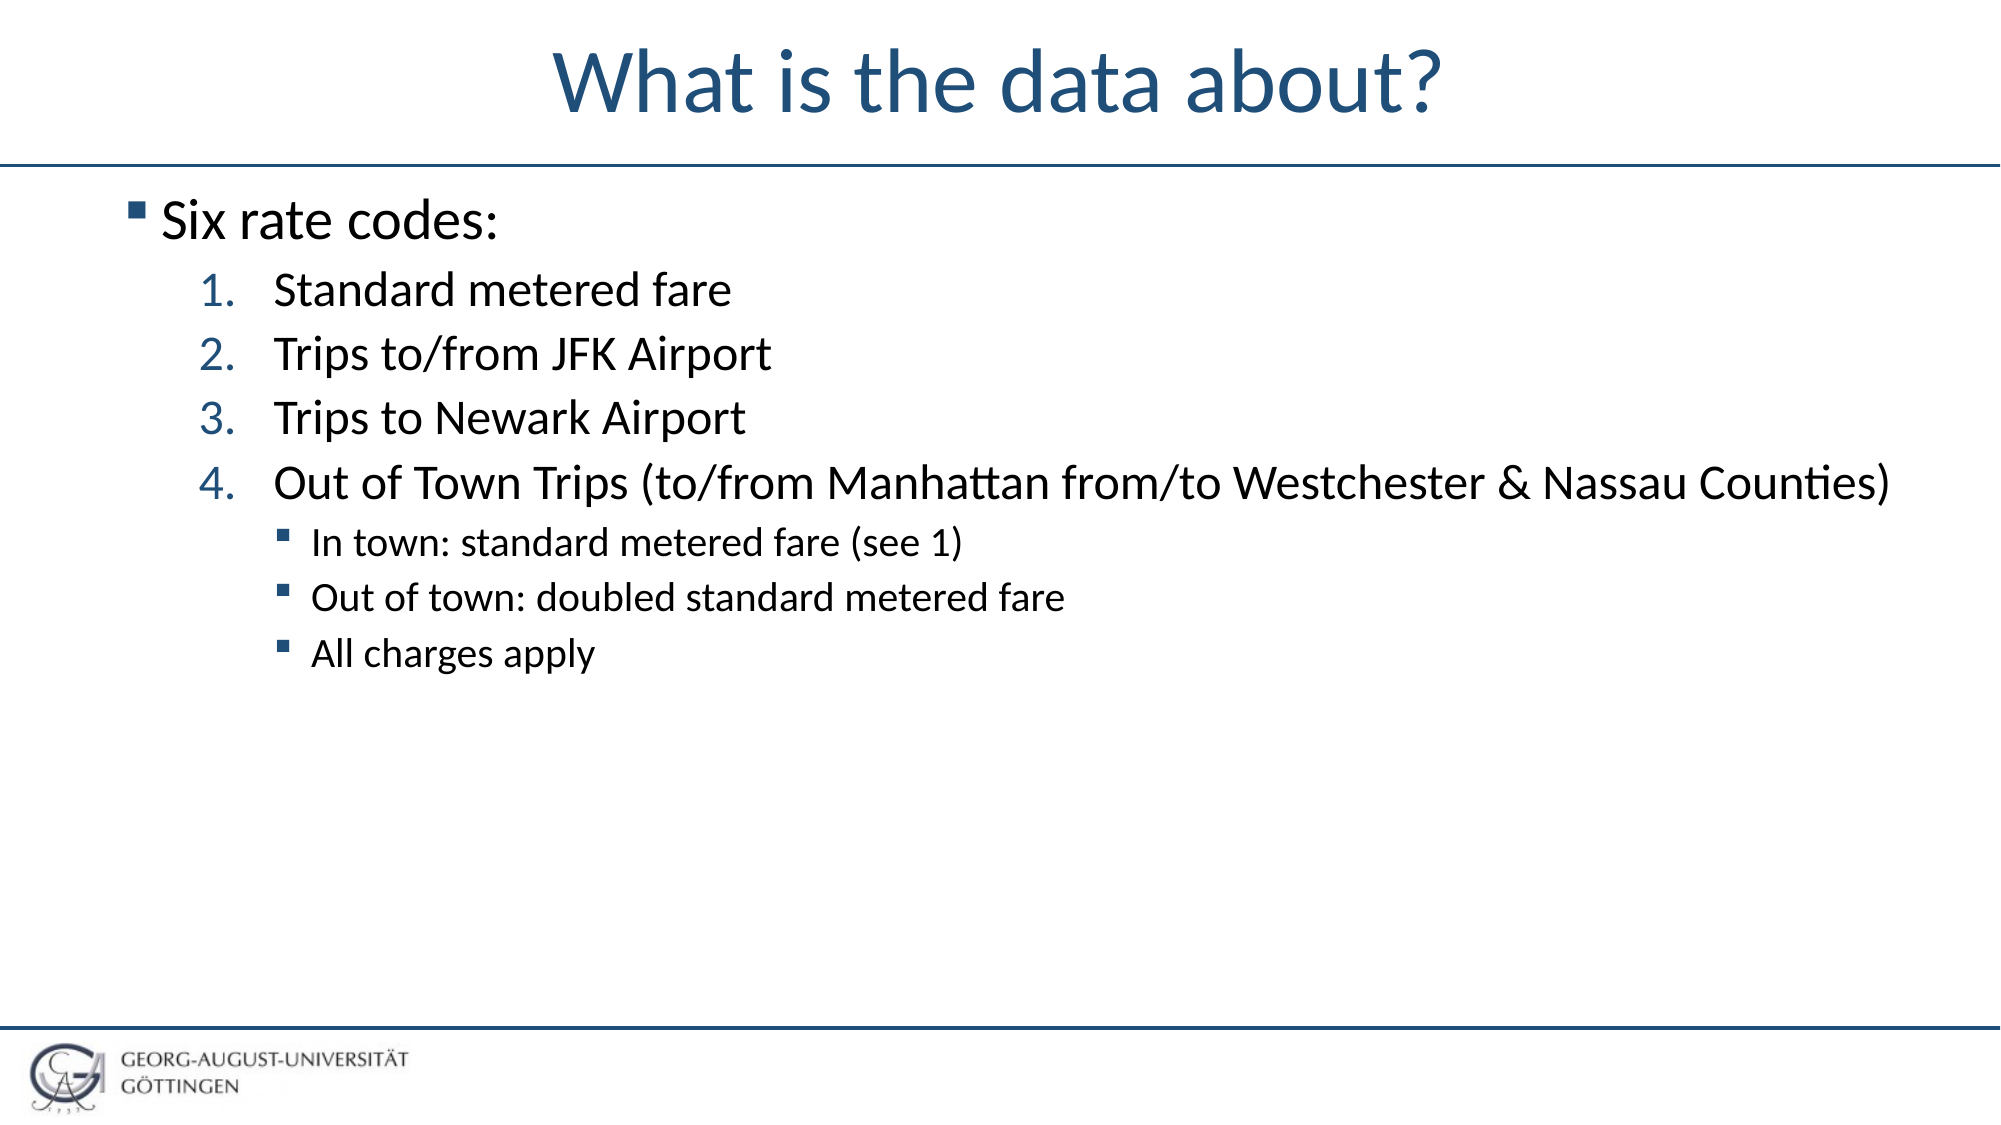

# What is the data about?
Six rate codes:
Standard metered fare
Trips to/from JFK Airport
Trips to Newark Airport
Out of Town Trips (to/from Manhattan from/to Westchester & Nassau Counties)
In town: standard metered fare (see 1)
Out of town: doubled standard metered fare
All charges apply